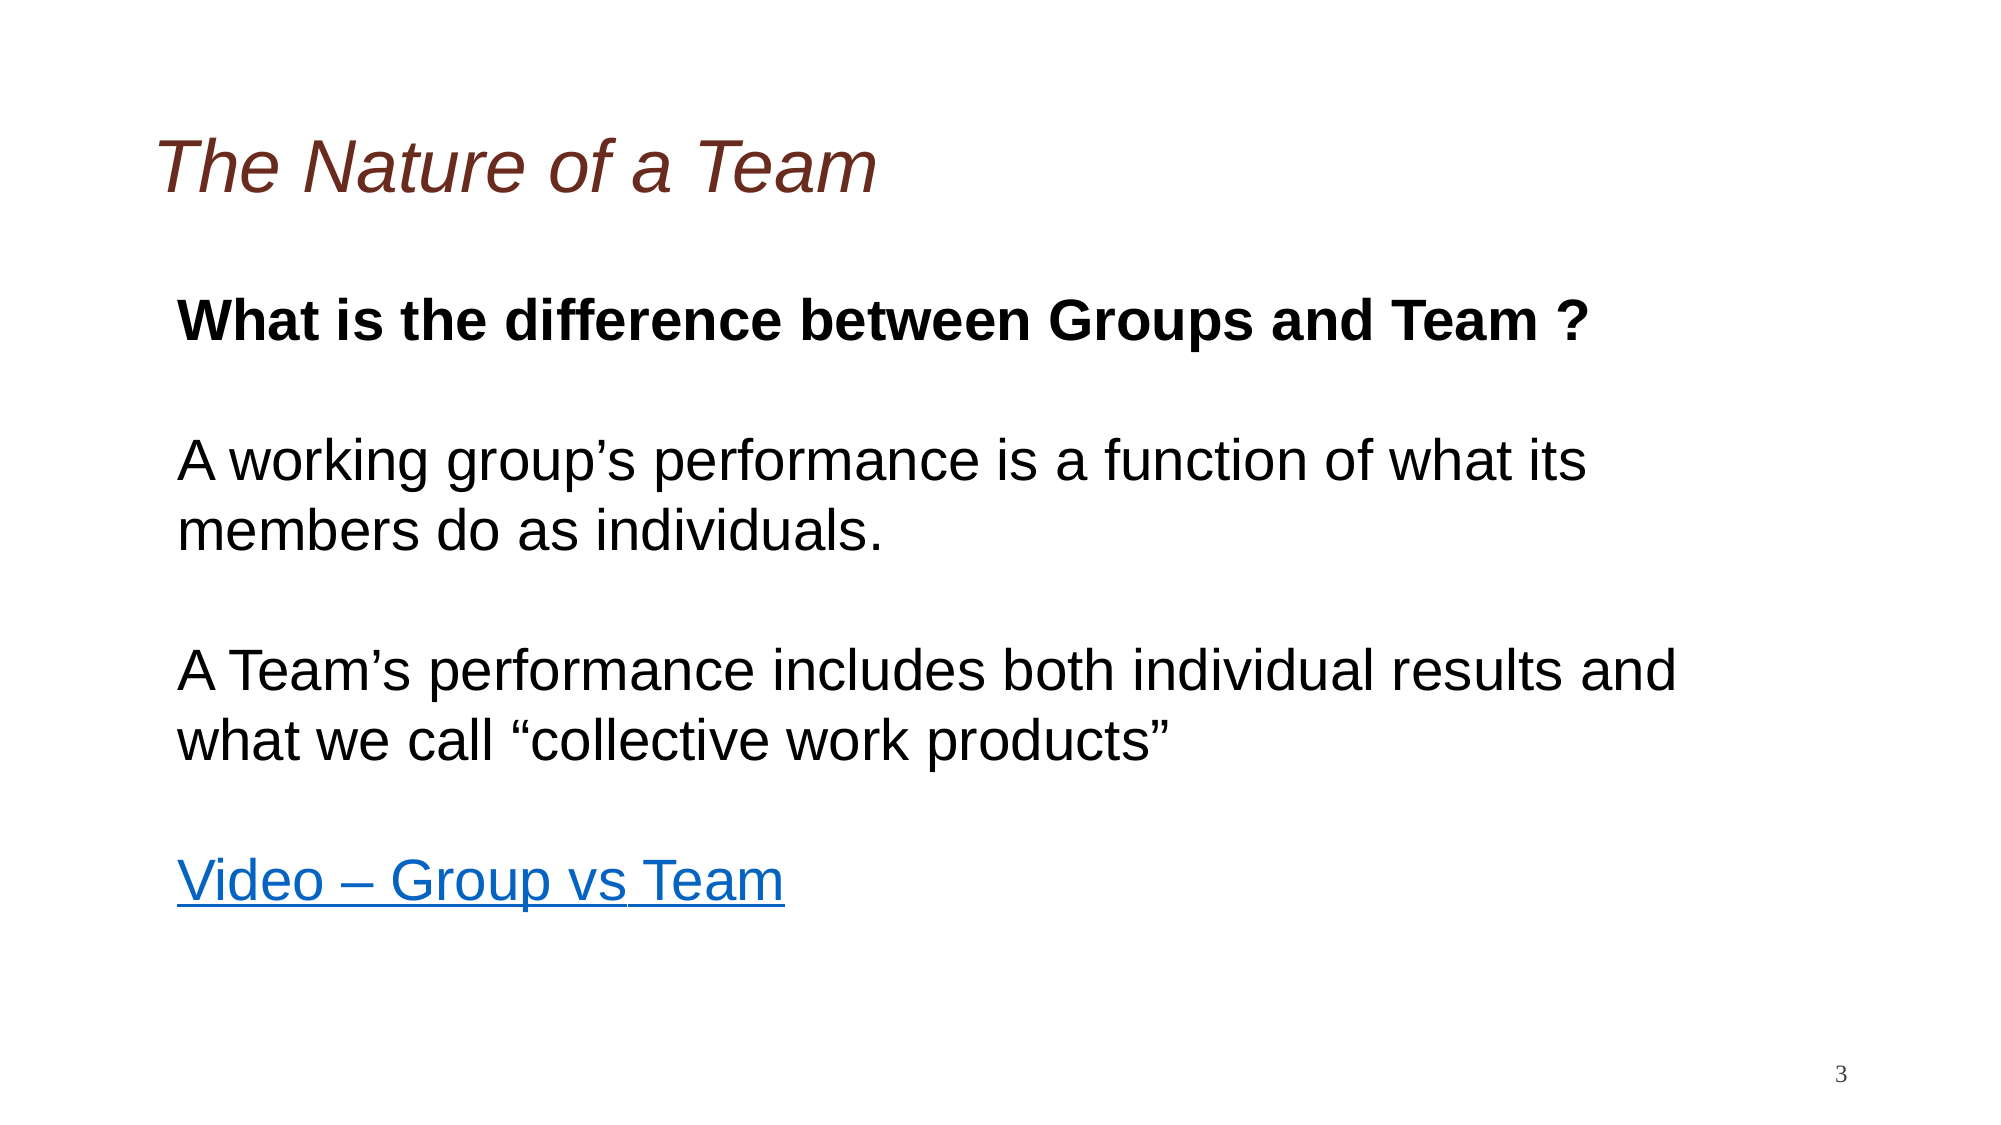

# The Nature of a Team
What is the difference between Groups and Team ?

A working group’s performance is a function of what its members do as individuals.

A Team’s performance includes both individual results and what we call “collective work products”

Video – Group vs Team
3